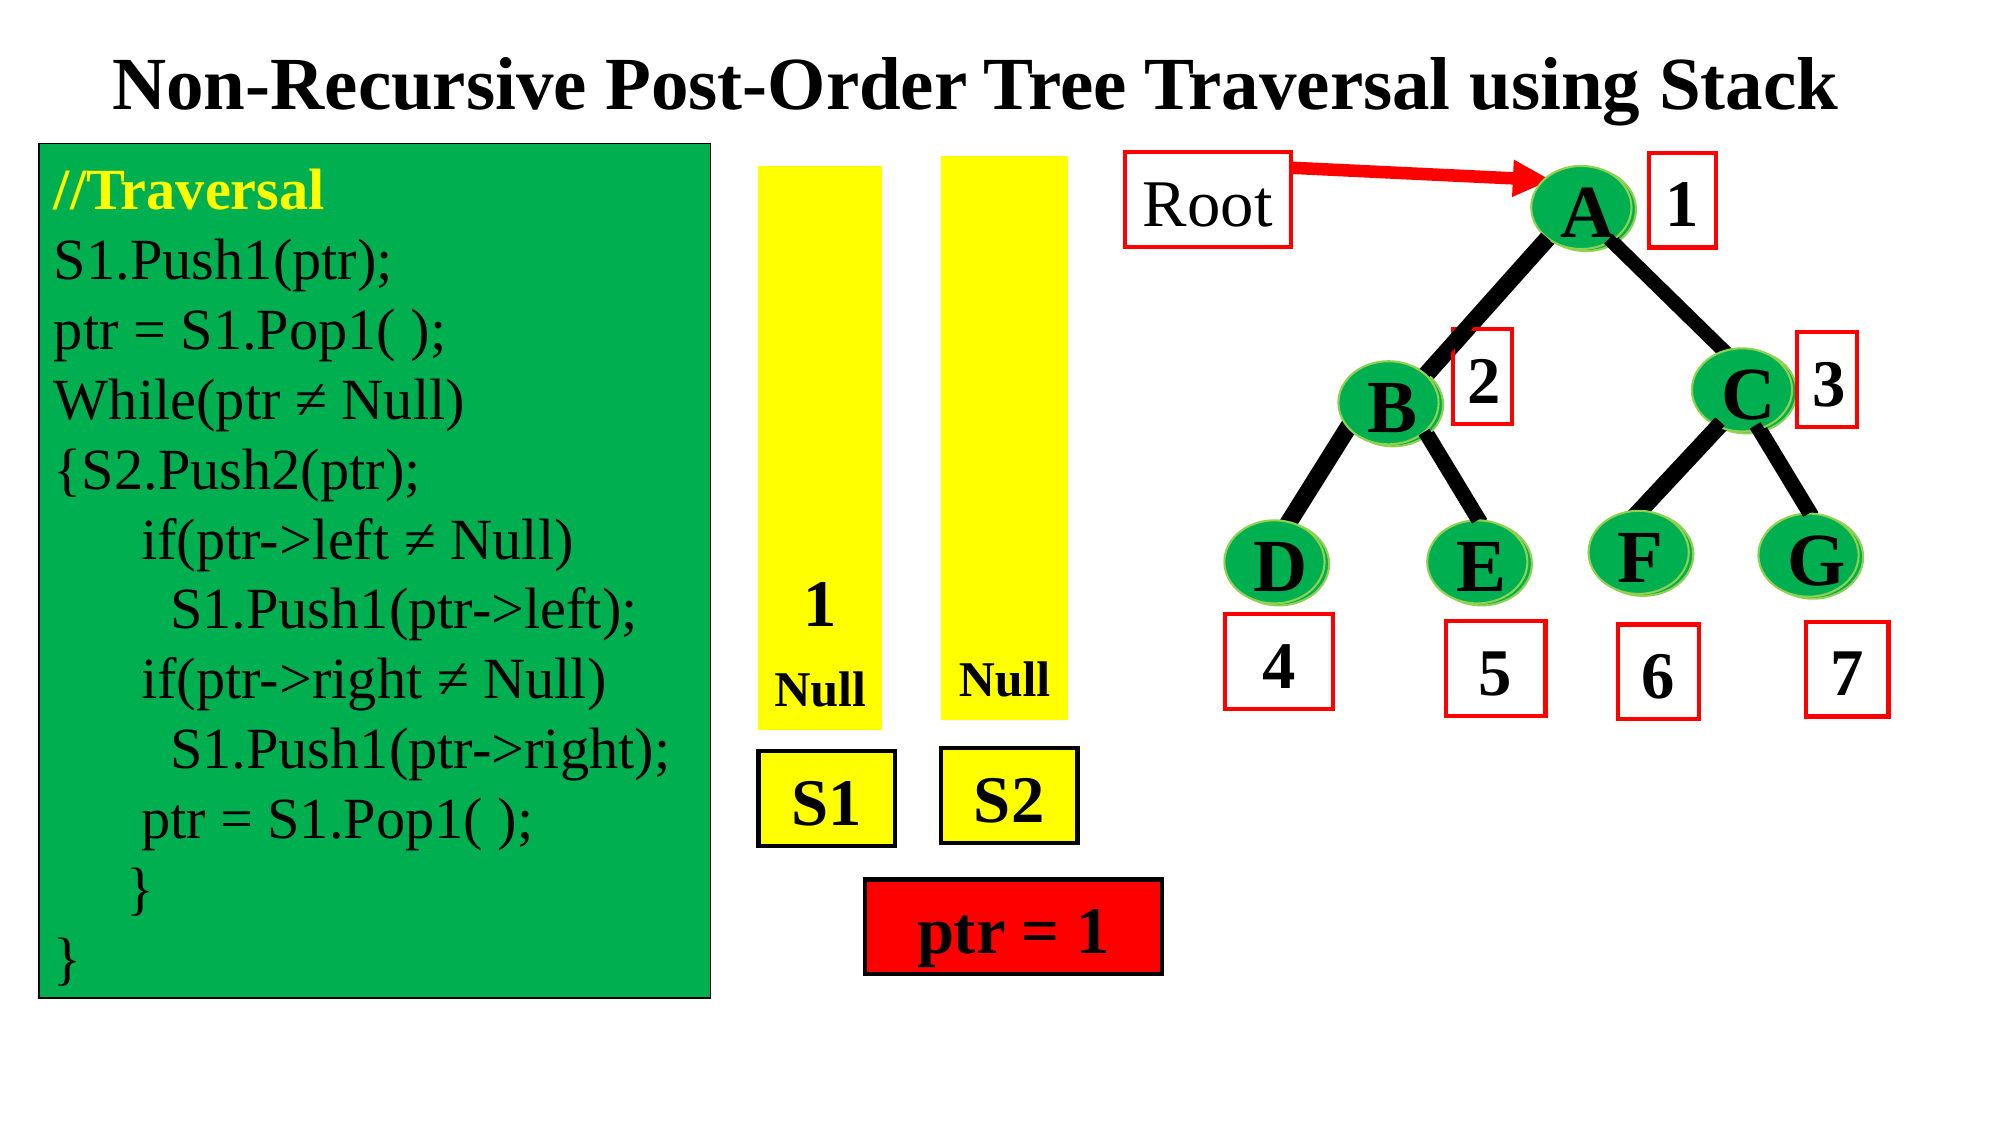

Non-Recursive Post-Order Tree Traversal using Stack
//Traversal
S1.Push1(ptr);
ptr = S1.Pop1( );
While(ptr ≠ Null)
{S2.Push2(ptr);
      if(ptr->left ≠ Null)
        S1.Push1(ptr->left);
      if(ptr->right ≠ Null)
        S1.Push1(ptr->right);
      ptr = S1.Pop1( );
     }
}
Root
1
|  |
| --- |
|  |
|  |
|  |
|  |
| Null |
|  |
| --- |
|  |
|  |
|  |
| 1 |
| Null |
A
C
B
F
G
D
E
A
C
B
F
G
D
E
2
3
4
5
7
6
S2
S1
ptr = 1